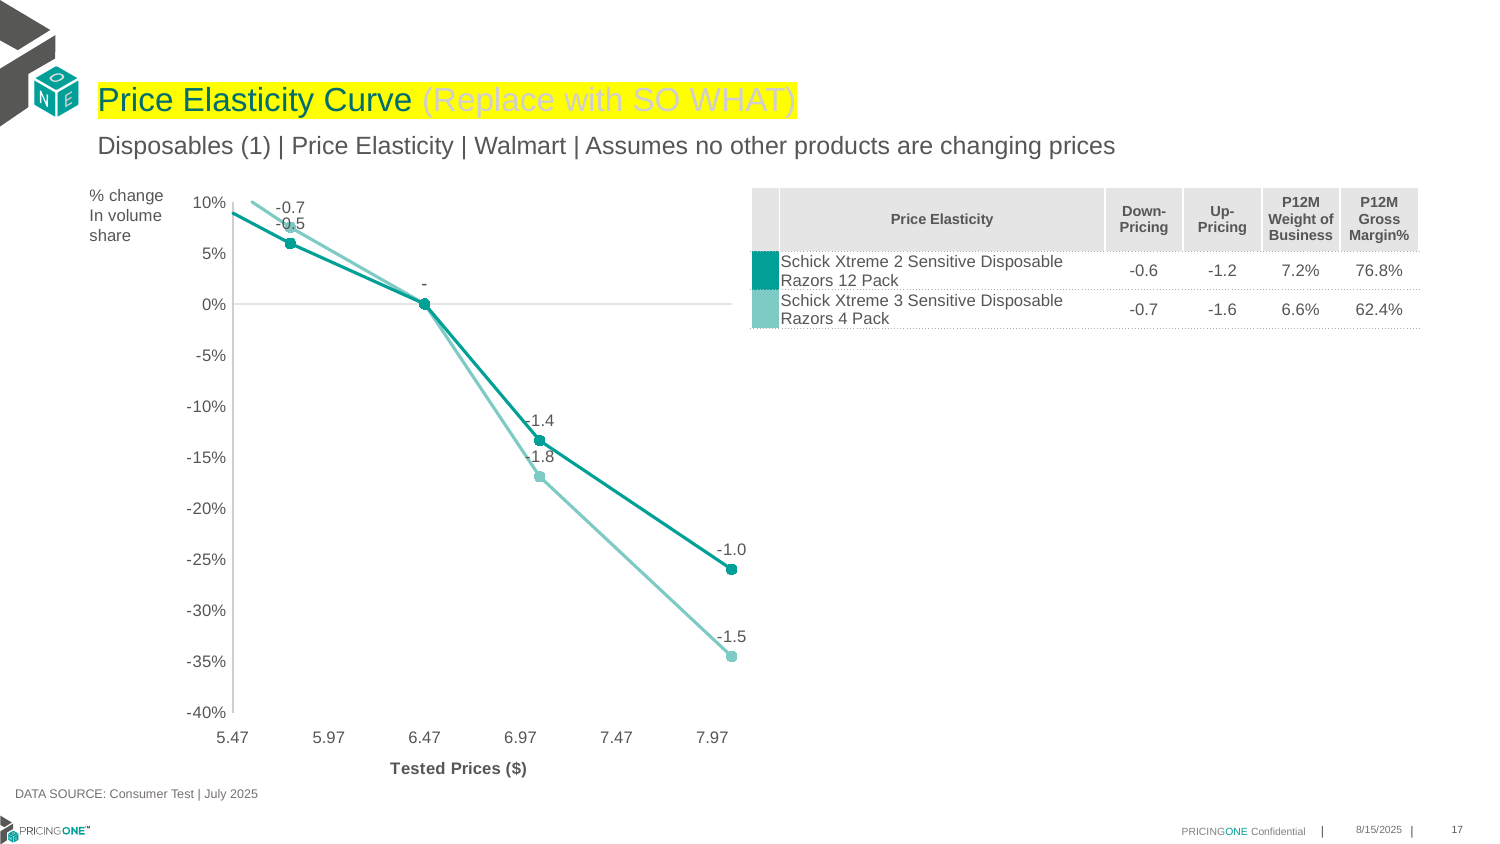

# Price Elasticity Curve (Replace with SO WHAT)
Disposables (1) | Price Elasticity | Walmart | Assumes no other products are changing prices
% change In volume share
|  | Price Elasticity | Down-Pricing | Up-Pricing | P12M Weight of Business | P12M Gross Margin% |
| --- | --- | --- | --- | --- | --- |
|  | Schick Xtreme 2 Sensitive Disposable Razors 12 Pack | -0.6 | -1.2 | 7.2% | 76.8% |
|  | Schick Xtreme 3 Sensitive Disposable Razors 4 Pack | -0.7 | -1.6 | 6.6% | 62.4% |

### Chart

| Category | Schick Xtreme 2 Sensitive Disposable Razors 12 Pack | Schick Xtreme 3 Sensitive Disposable Razors 4 Pack |
|---|---|---|
DATA SOURCE: Consumer Test | July 2025

8/15/2025
17